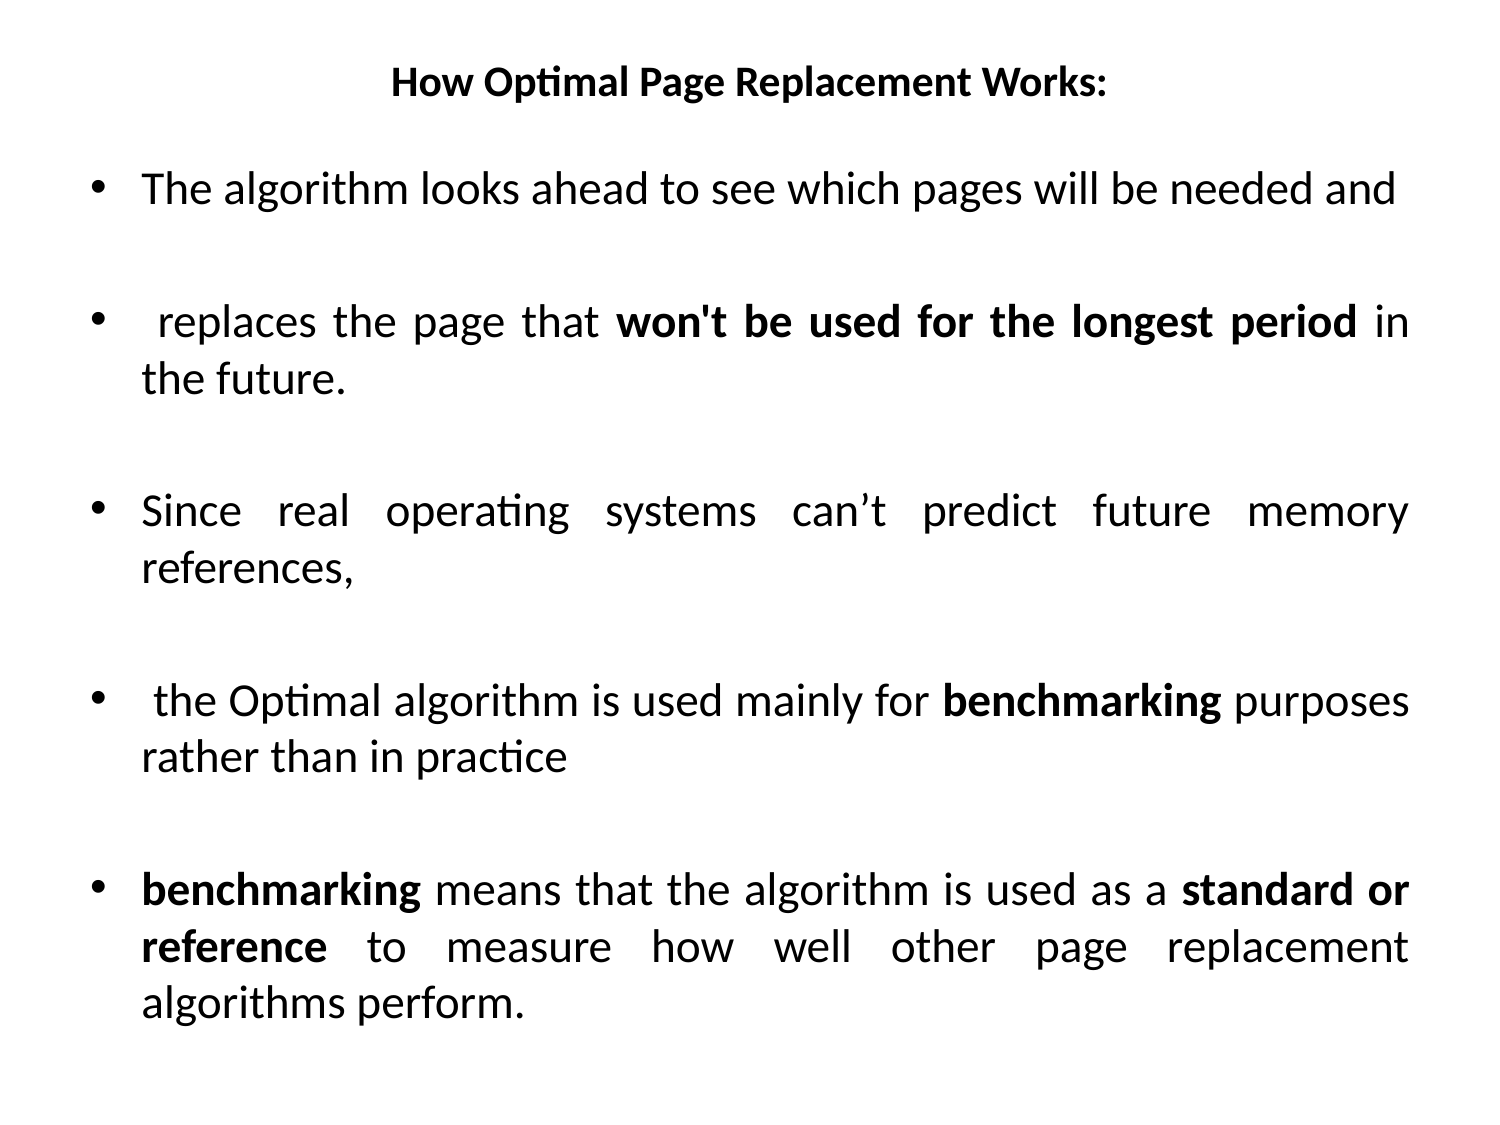

# How Optimal Page Replacement Works:
The algorithm looks ahead to see which pages will be needed and

 replaces the page that won't be used for the longest period in the future.

Since real operating systems can’t predict future memory references,

 the Optimal algorithm is used mainly for benchmarking purposes rather than in practice

benchmarking means that the algorithm is used as a standard or reference to measure how well other page replacement algorithms perform.